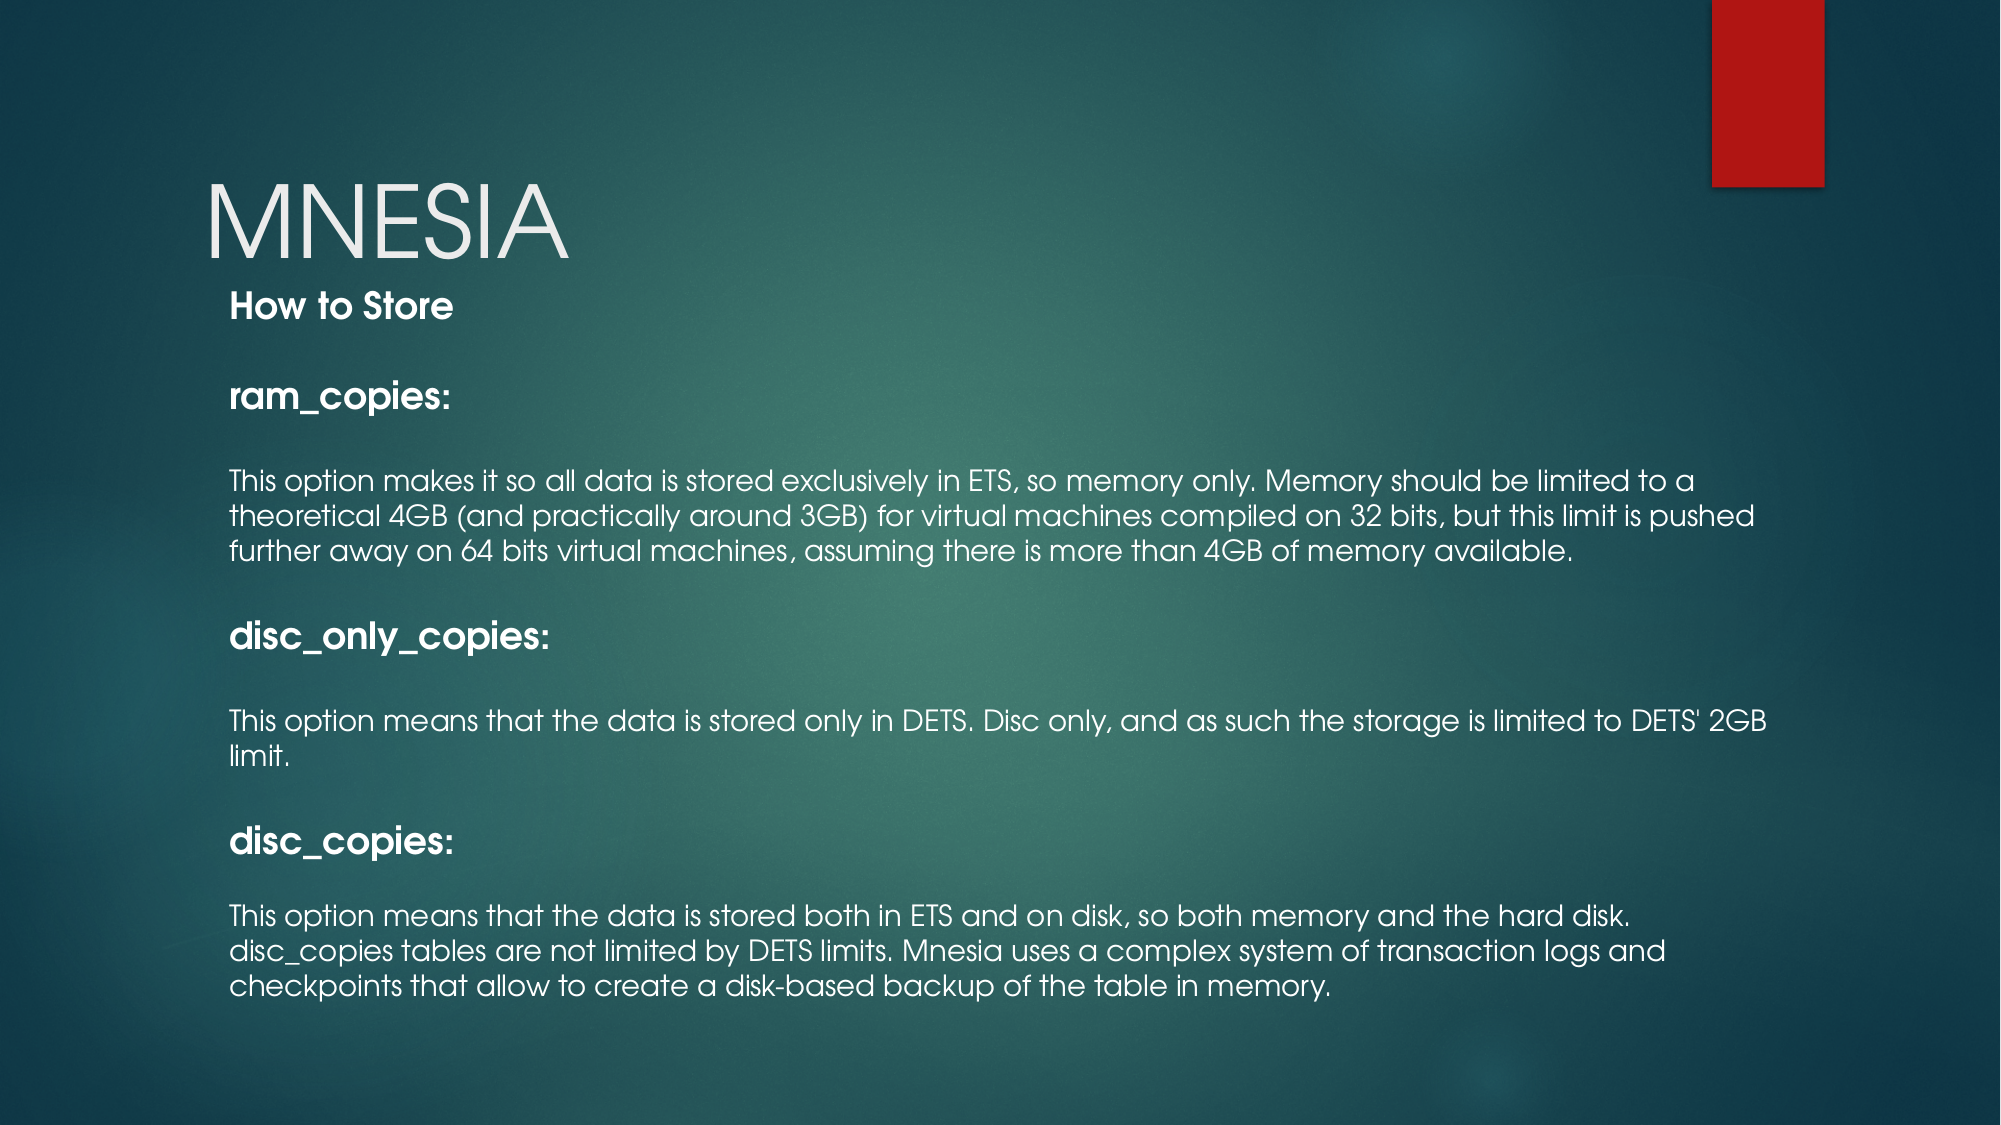

# MNESIA
How to Store

ram_copies:

This option makes it so all data is stored exclusively in ETS, so memory only. Memory should be limited to a theoretical 4GB (and practically around 3GB) for virtual machines compiled on 32 bits, but this limit is pushed further away on 64 bits virtual machines, assuming there is more than 4GB of memory available.

disc_only_copies:

This option means that the data is stored only in DETS. Disc only, and as such the storage is limited to DETS' 2GB limit.

disc_copies:

This option means that the data is stored both in ETS and on disk, so both memory and the hard disk.
disc_copies tables are not limited by DETS limits. Mnesia uses a complex system of transaction logs and checkpoints that allow to create a disk-based backup of the table in memory.